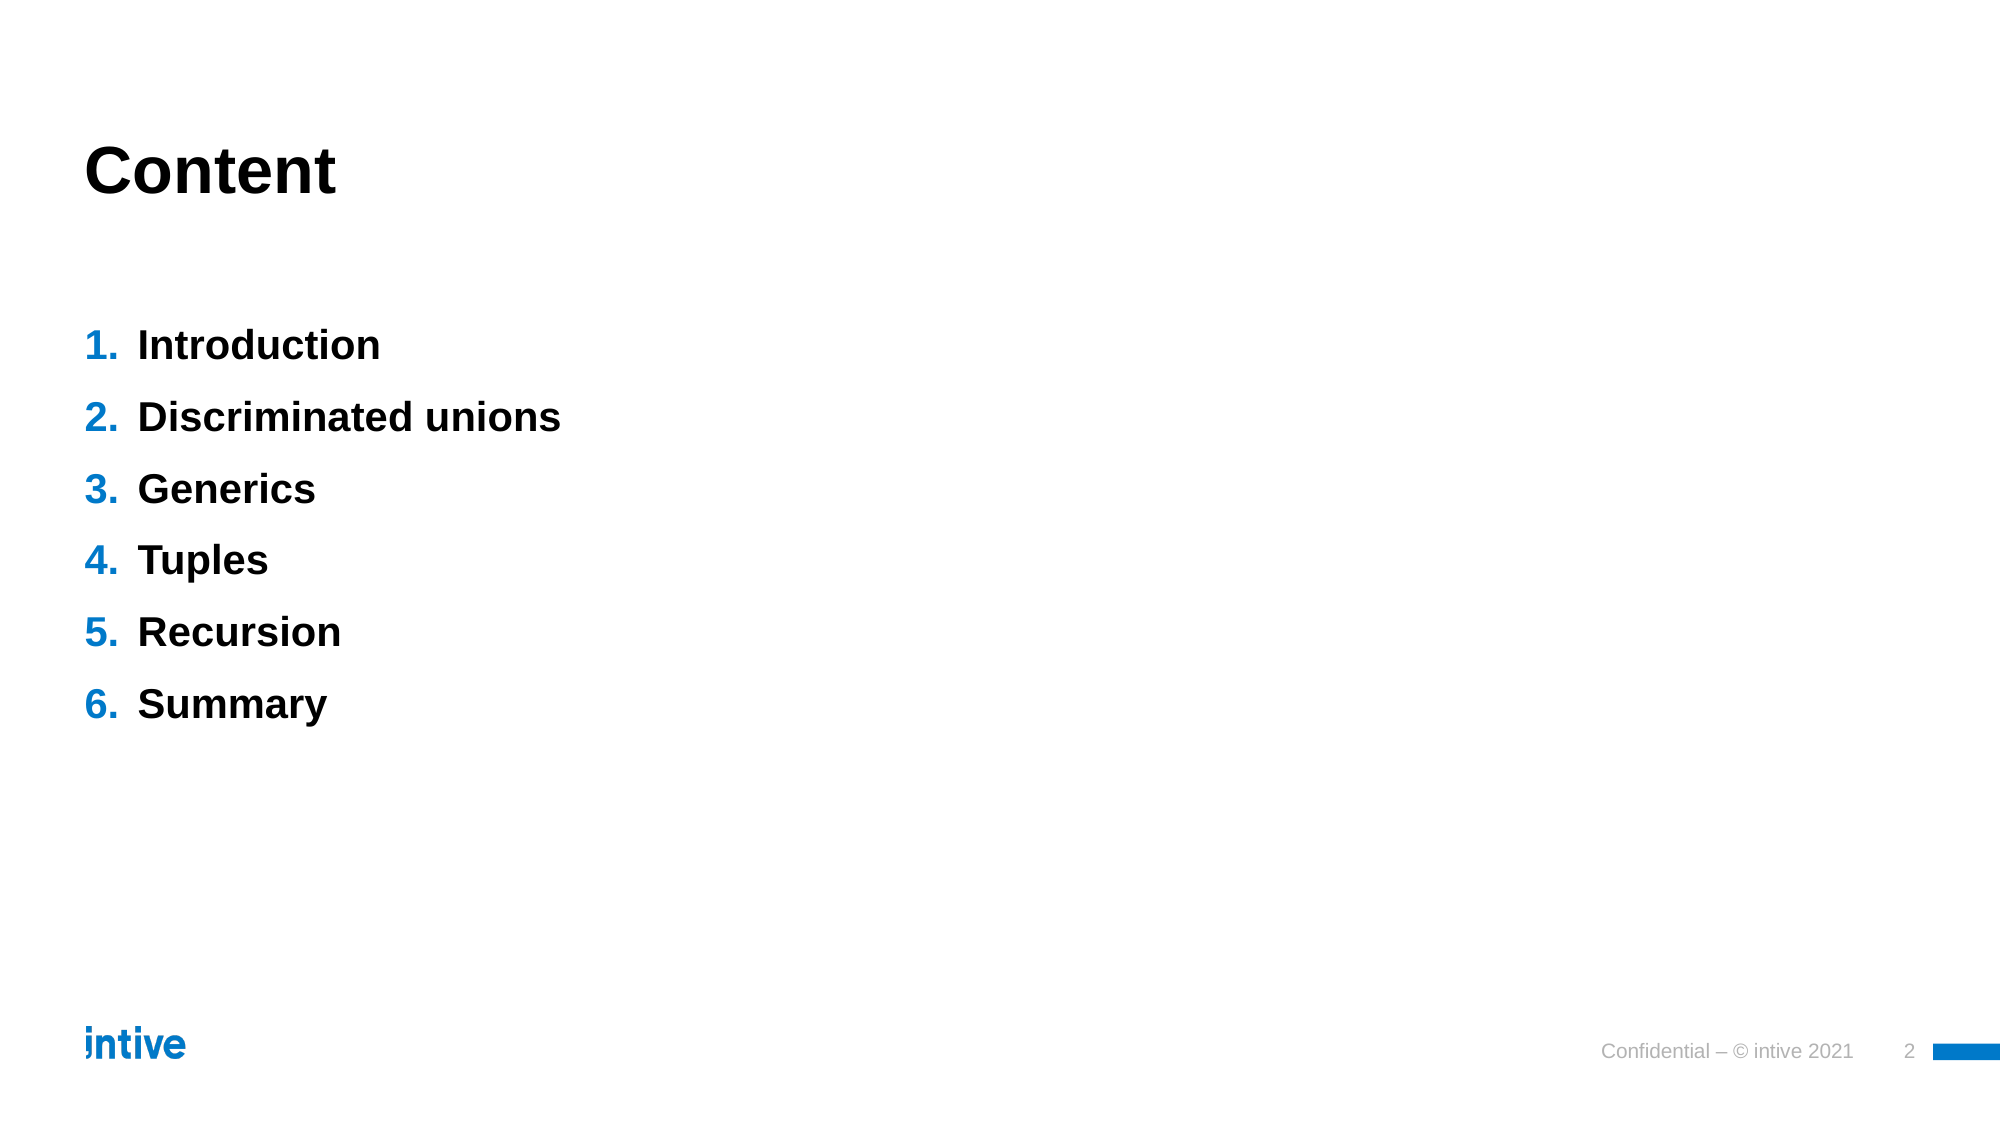

# Content
Introduction
Discriminated unions
Generics
Tuples
Recursion
Summary

Confidential – © intive 2021
2